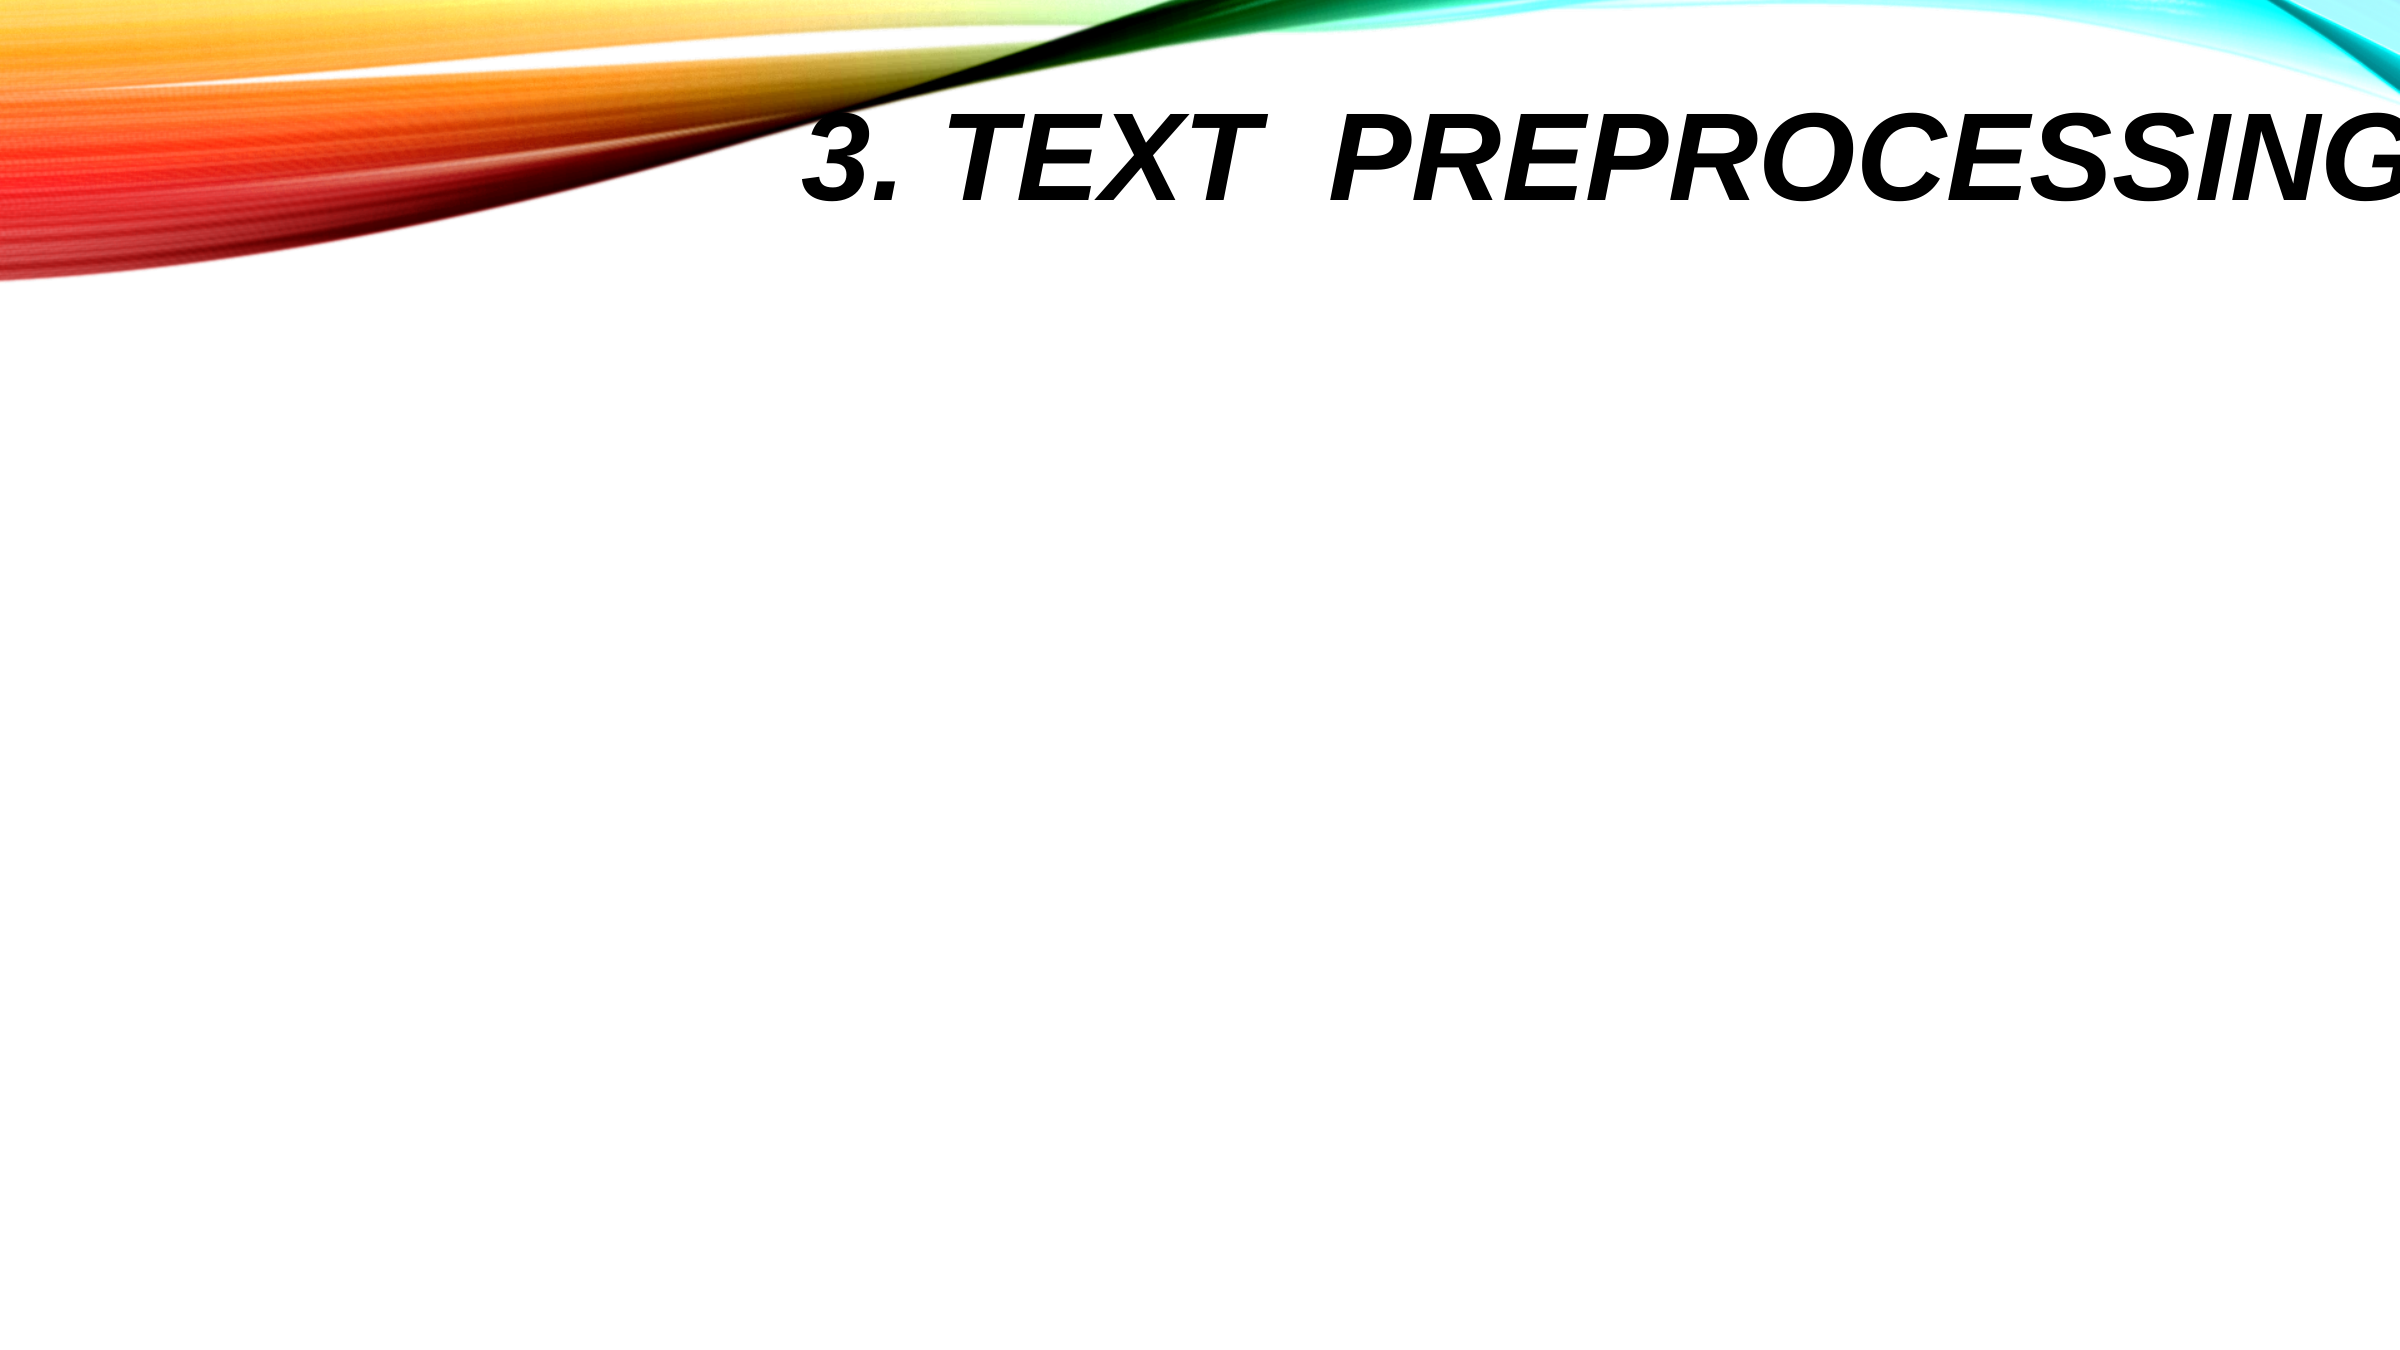

### Chart

| Category |
|---|
3. TEXT  PREPROCESSING